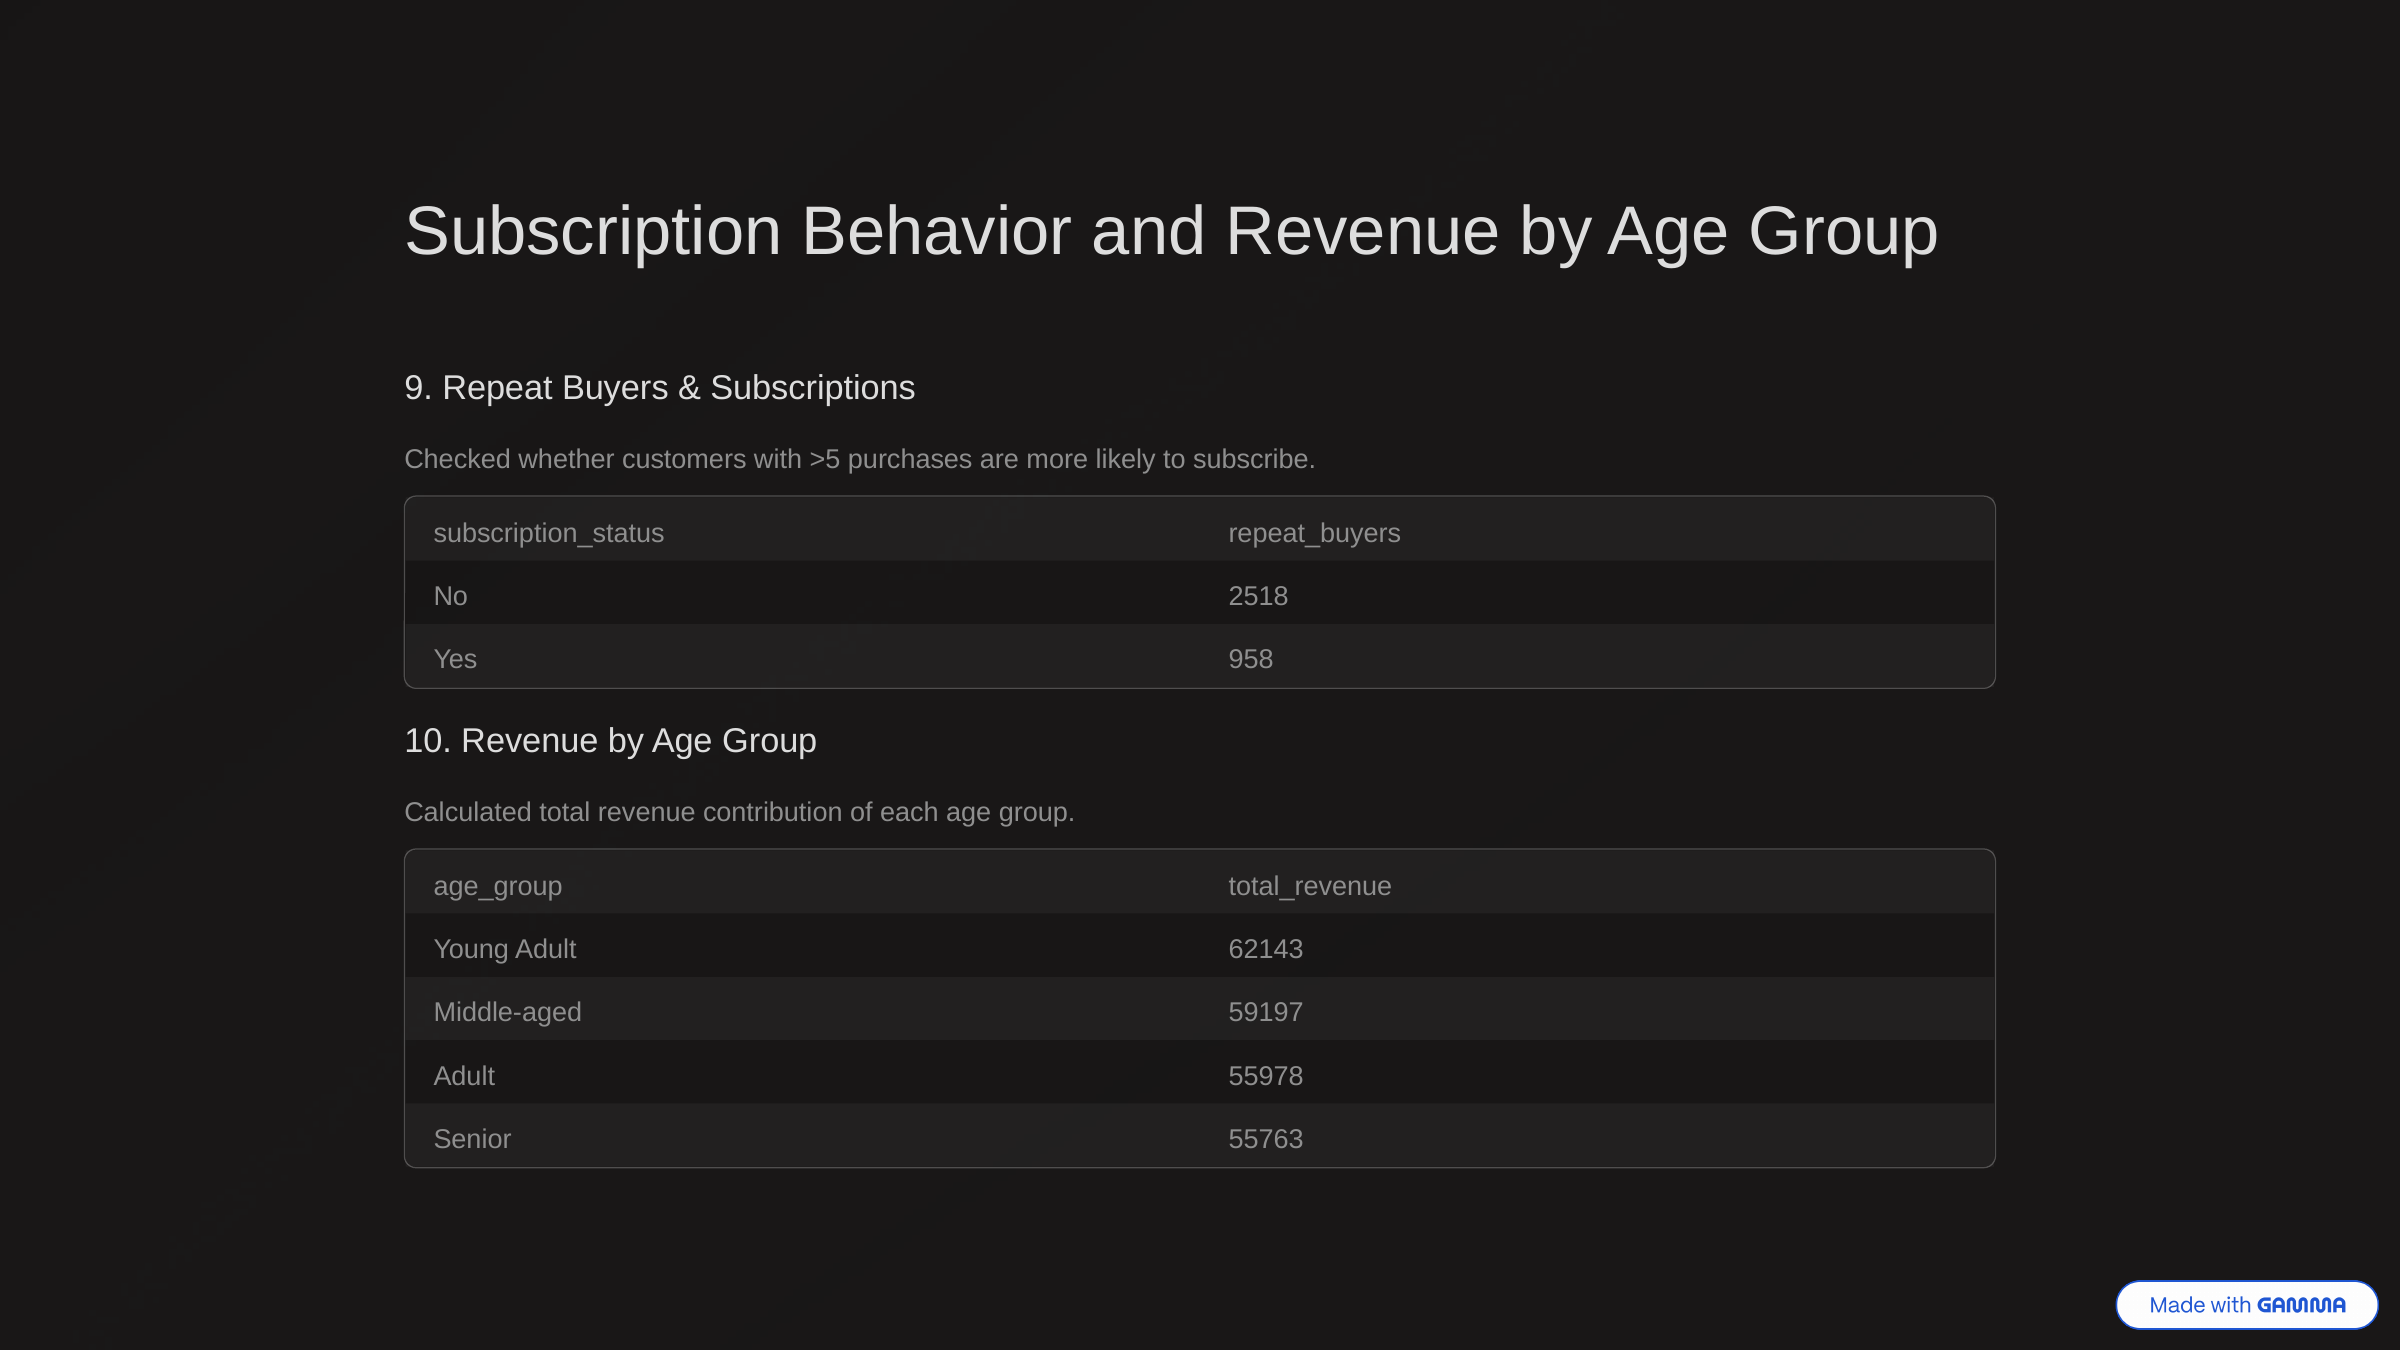

Subscription Behavior and Revenue by Age Group
9. Repeat Buyers & Subscriptions
Checked whether customers with >5 purchases are more likely to subscribe.

subscription_status
repeat_buyers

No
2518

Yes
958
10. Revenue by Age Group
Calculated total revenue contribution of each age group.

age_group
total_revenue

Young Adult
62143

Middle-aged
59197

Adult
55978

Senior
55763